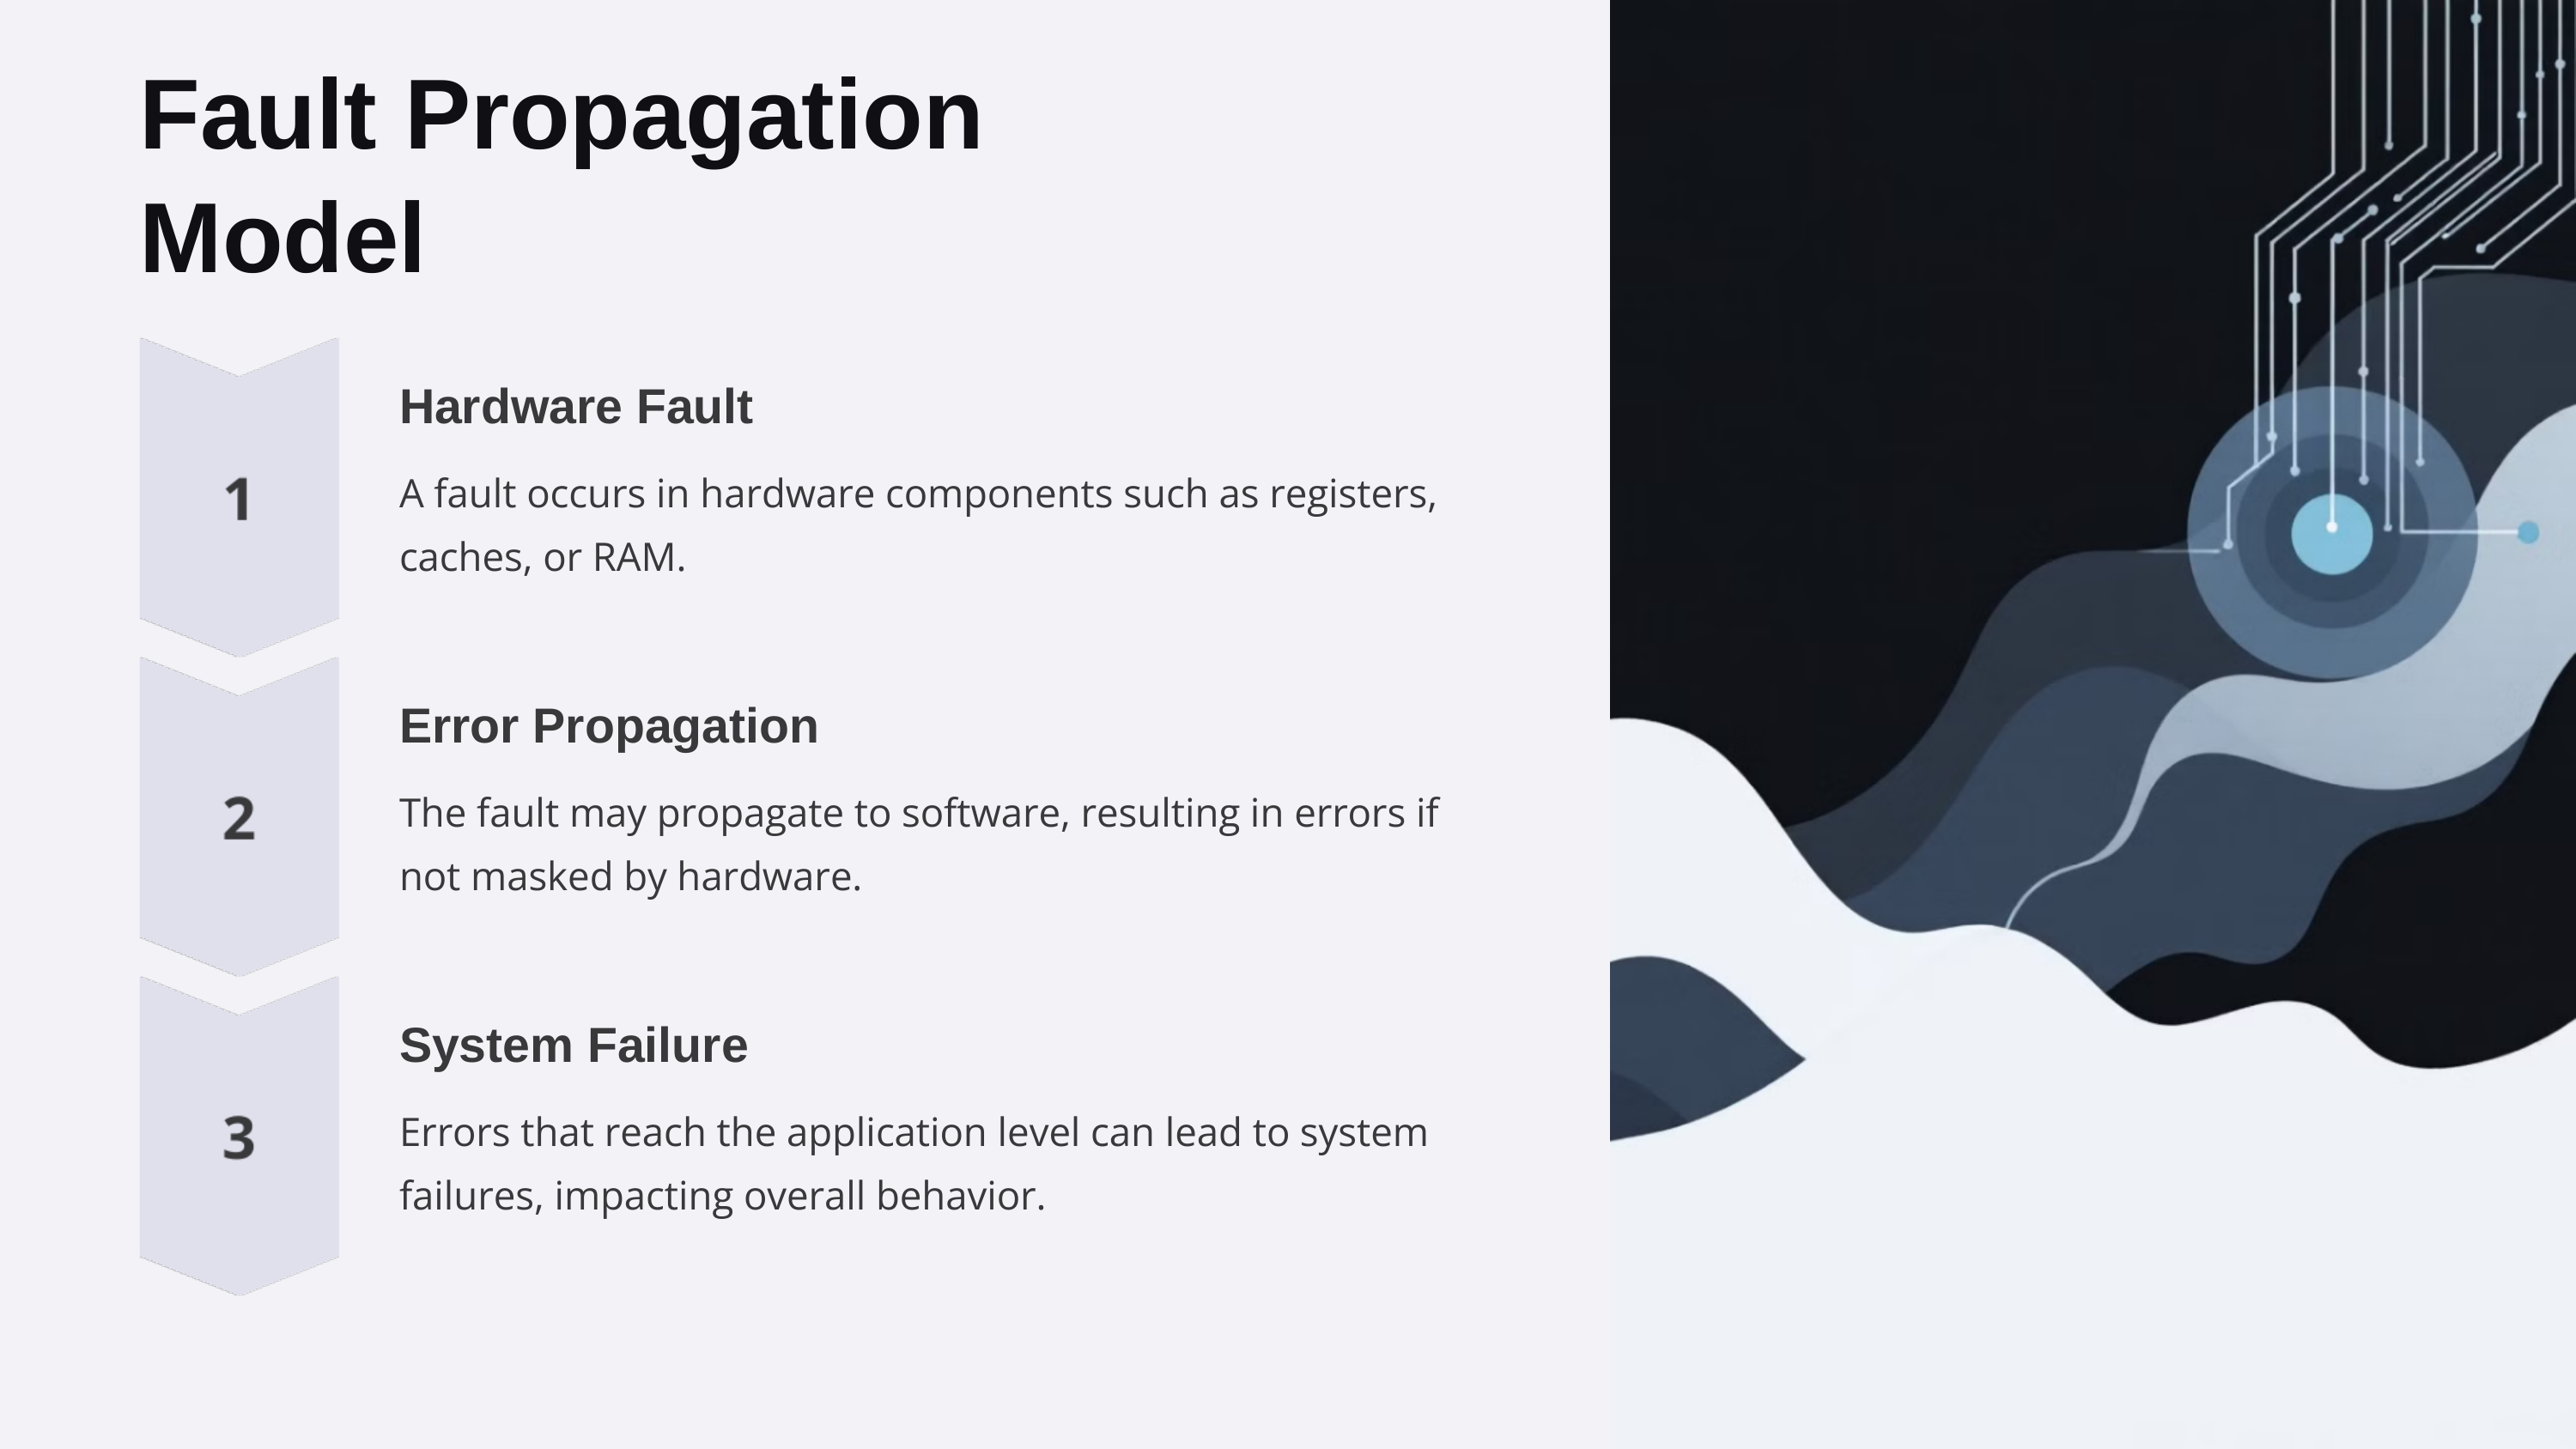

Fault Propagation Model

Hardware Fault
A fault occurs in hardware components such as registers, caches, or RAM.

Error Propagation
The fault may propagate to software, resulting in errors if not masked by hardware.

System Failure
Errors that reach the application level can lead to system failures, impacting overall behavior.